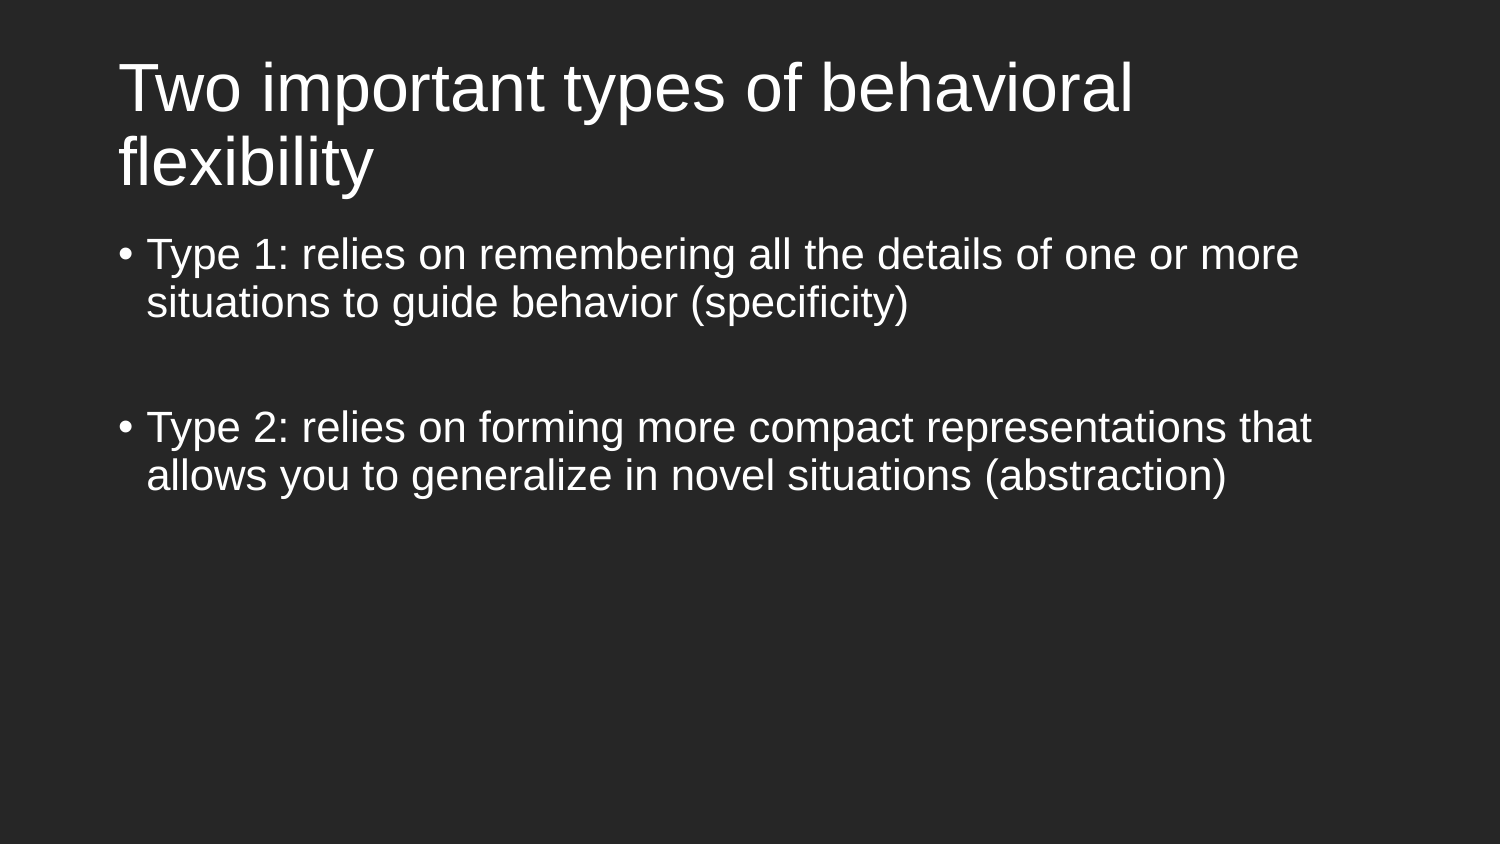

# Two important types of behavioral flexibility
Type 1: relies on remembering all the details of one or more situations to guide behavior (specificity)

Type 2: relies on forming more compact representations that allows you to generalize in novel situations (abstraction)